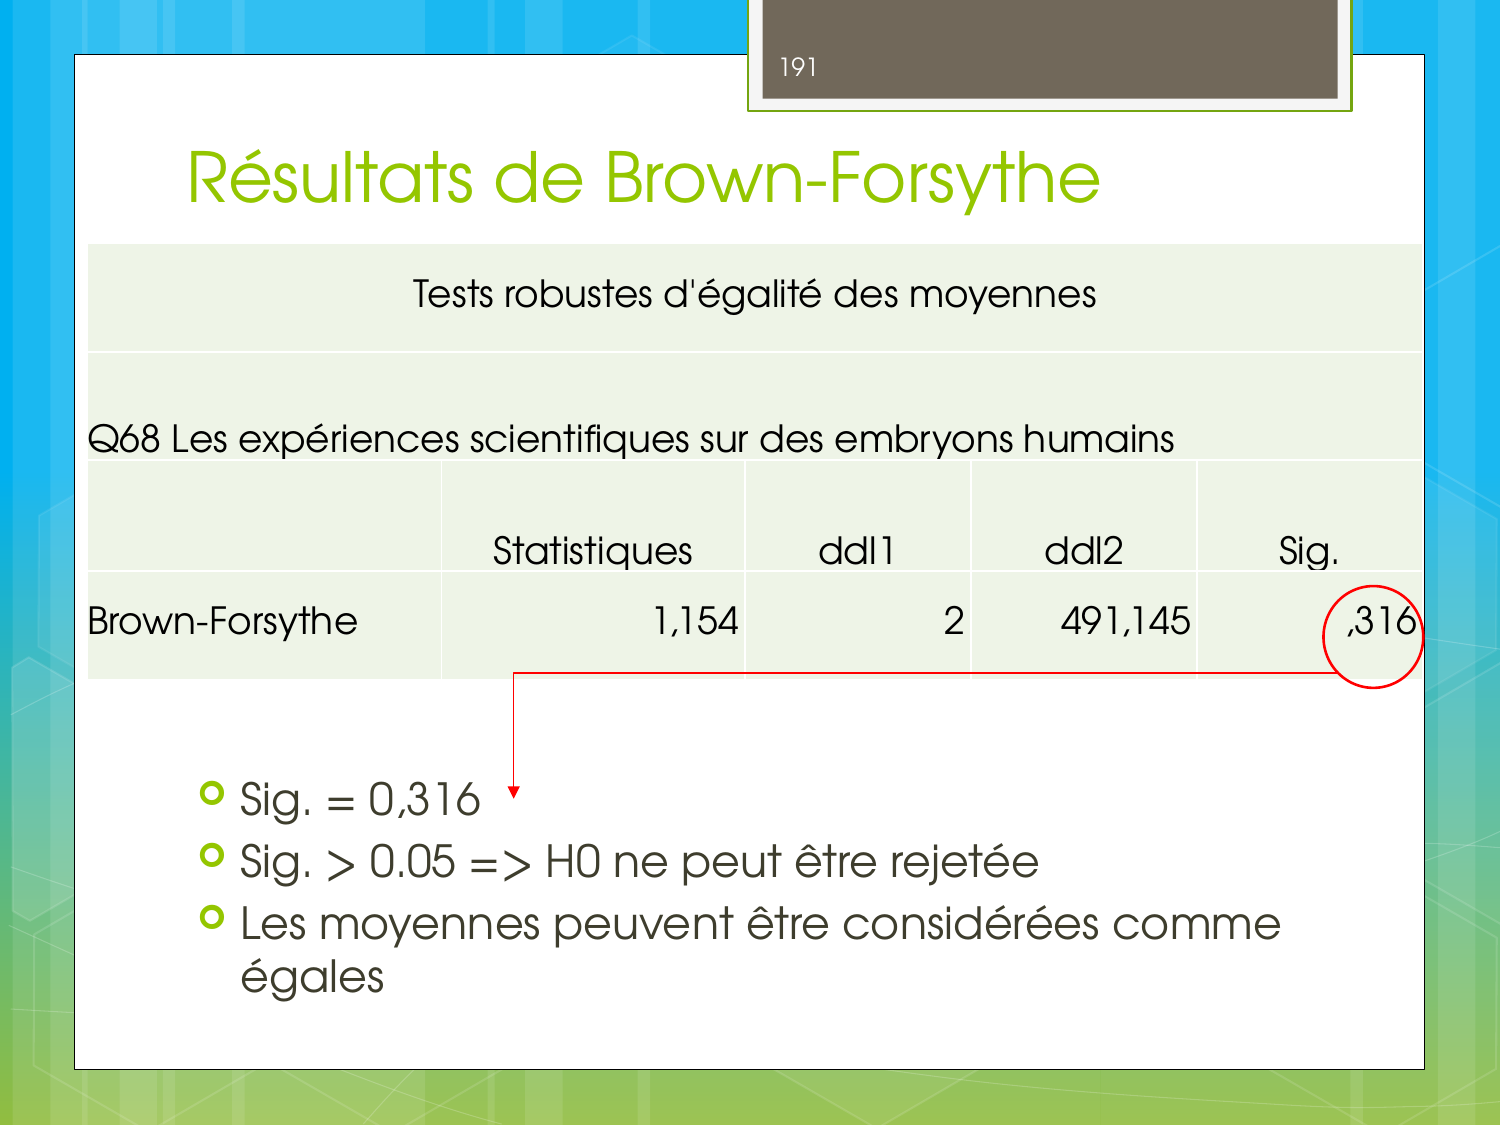

191
# Résultats de Brown-Forsythe
| Tests robustes d'égalité des moyennes |  |  |  |  |
| --- | --- | --- | --- | --- |
| Q68 Les expériences scientifiques sur des embryons humains |  |  |  |  |
|  | Statistiques | ddl1 | ddl2 | Sig. |
| Brown-Forsythe | 1,154 | 2 | 491,145 | ,316 |

Sig. = 0,316
Sig. > 0.05 => H0 ne peut être rejetée
Les moyennes peuvent être considérées comme égales